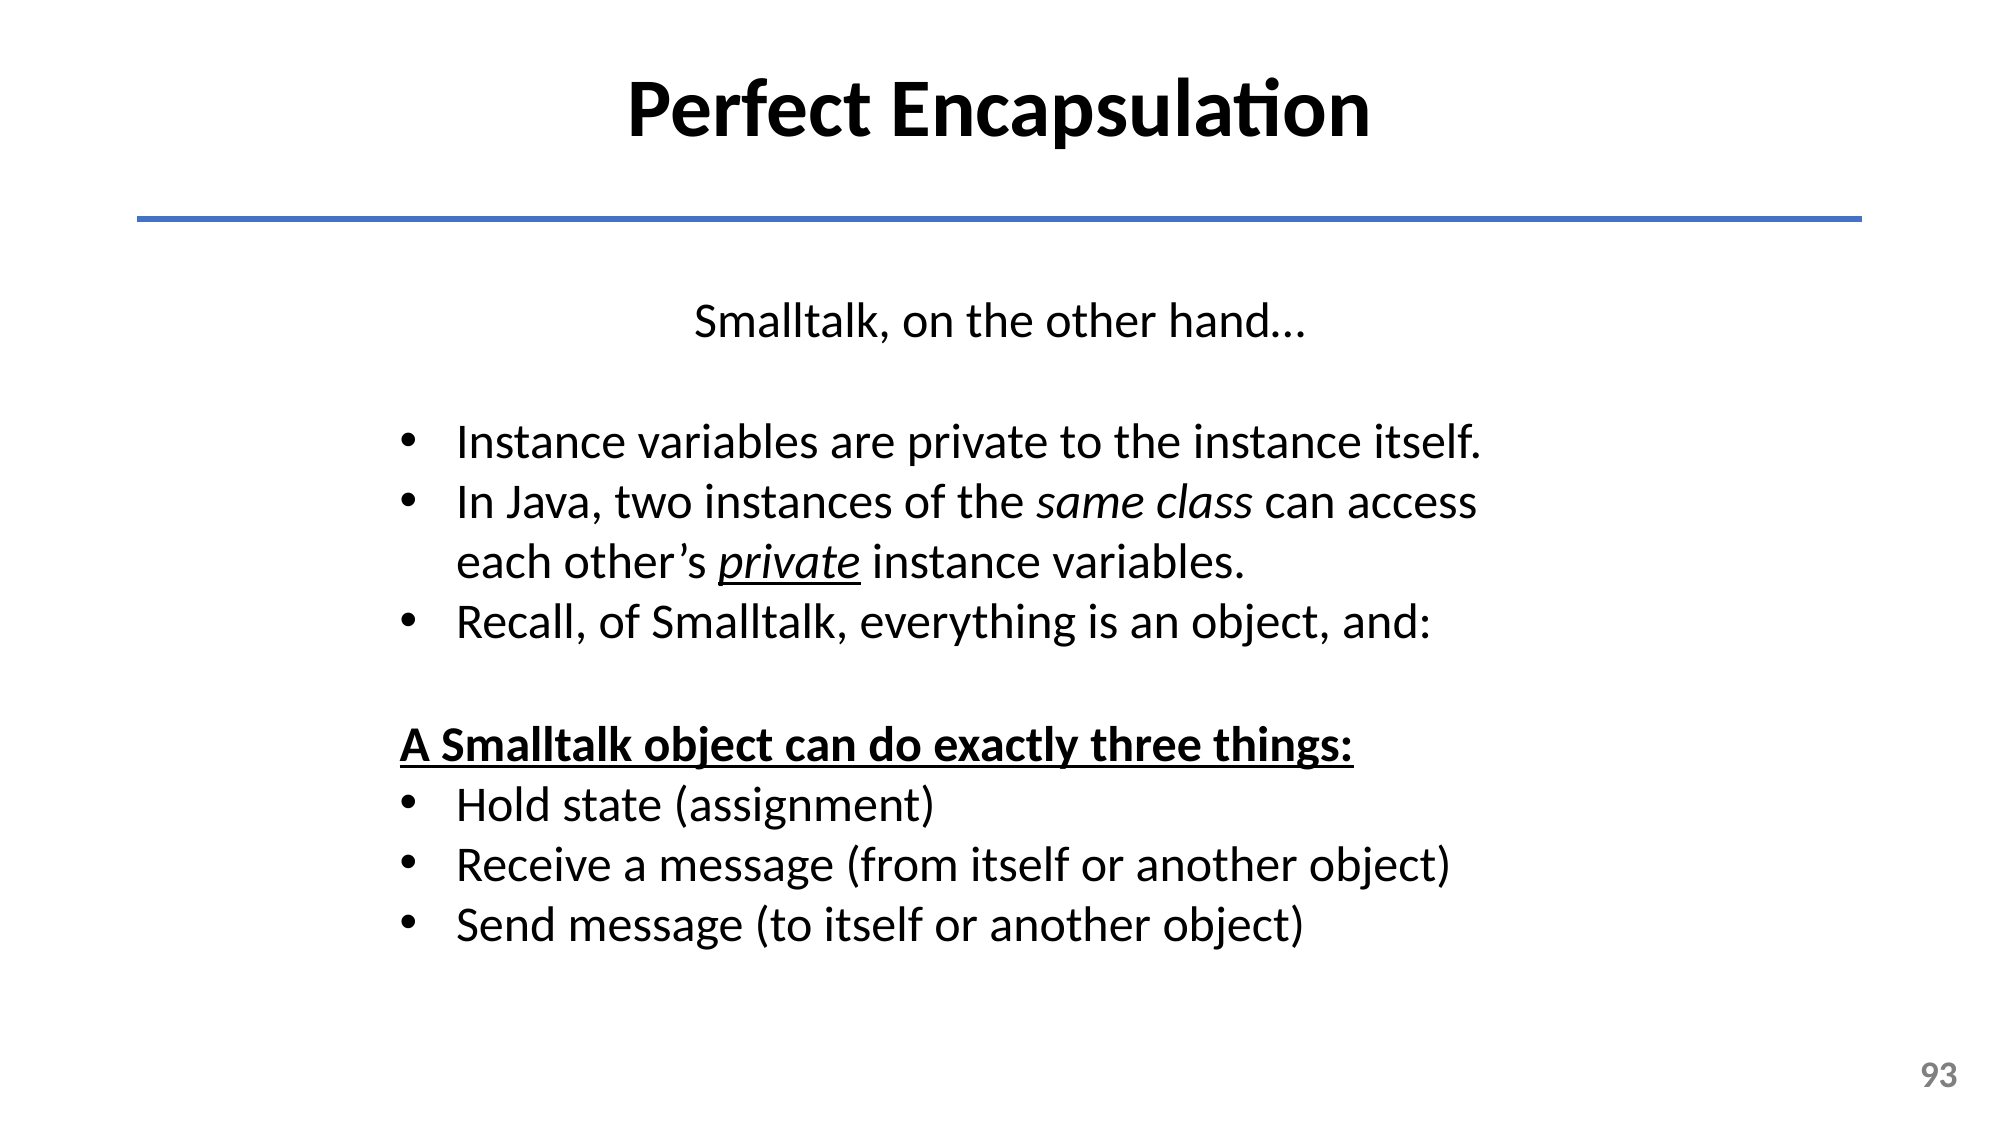

Perfect Encapsulation
Smalltalk, on the other hand…
Instance variables are private to the instance itself.
In Java, two instances of the same class can access each other’s private instance variables.
Recall, of Smalltalk, everything is an object, and:
A Smalltalk object can do exactly three things:
Hold state (assignment)
Receive a message (from itself or another object)
Send message (to itself or another object)
93